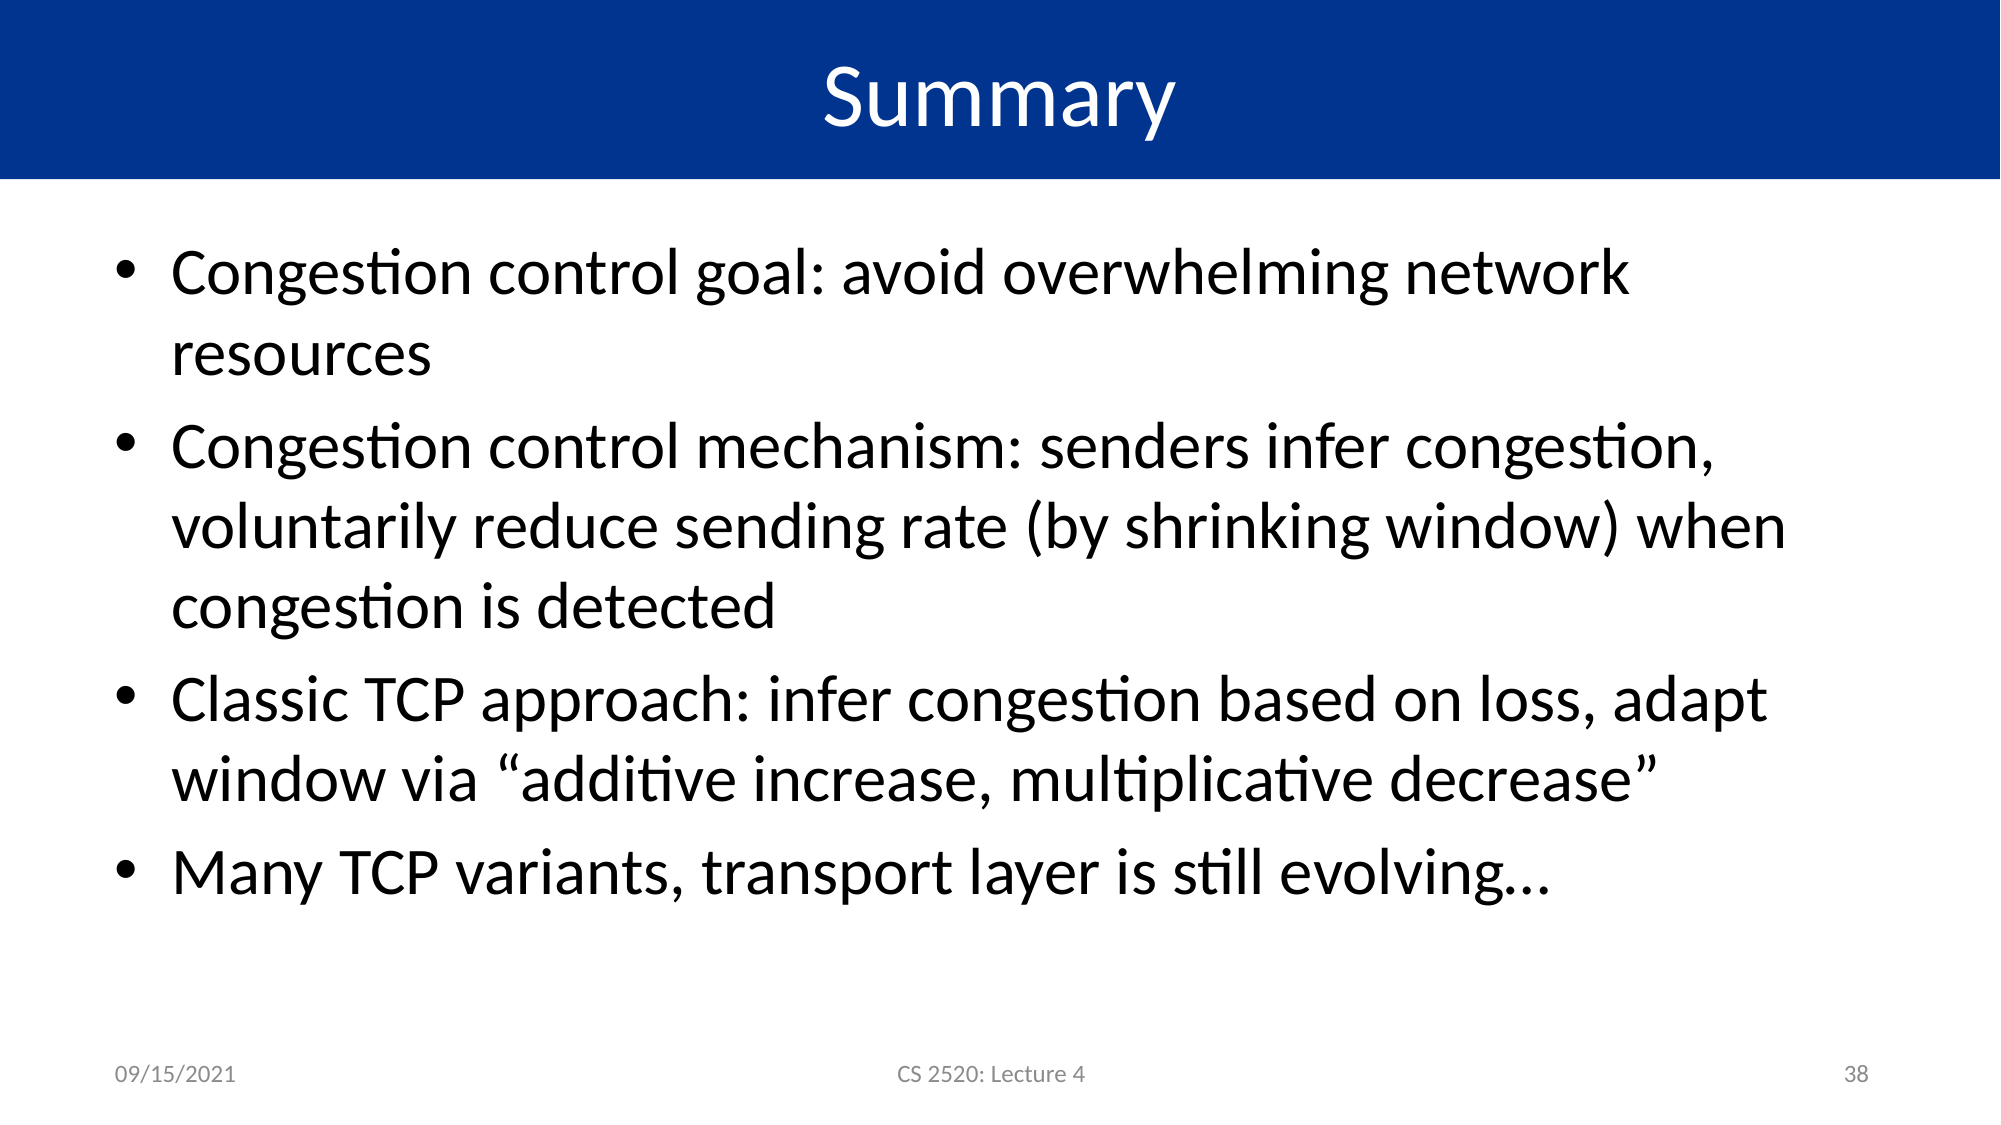

# Summary
Congestion control goal: avoid overwhelming network resources
Congestion control mechanism: senders infer congestion, voluntarily reduce sending rate (by shrinking window) when congestion is detected
Classic TCP approach: infer congestion based on loss, adapt window via “additive increase, multiplicative decrease”
Many TCP variants, transport layer is still evolving…
09/15/2021
CS 2520: Lecture 4
38